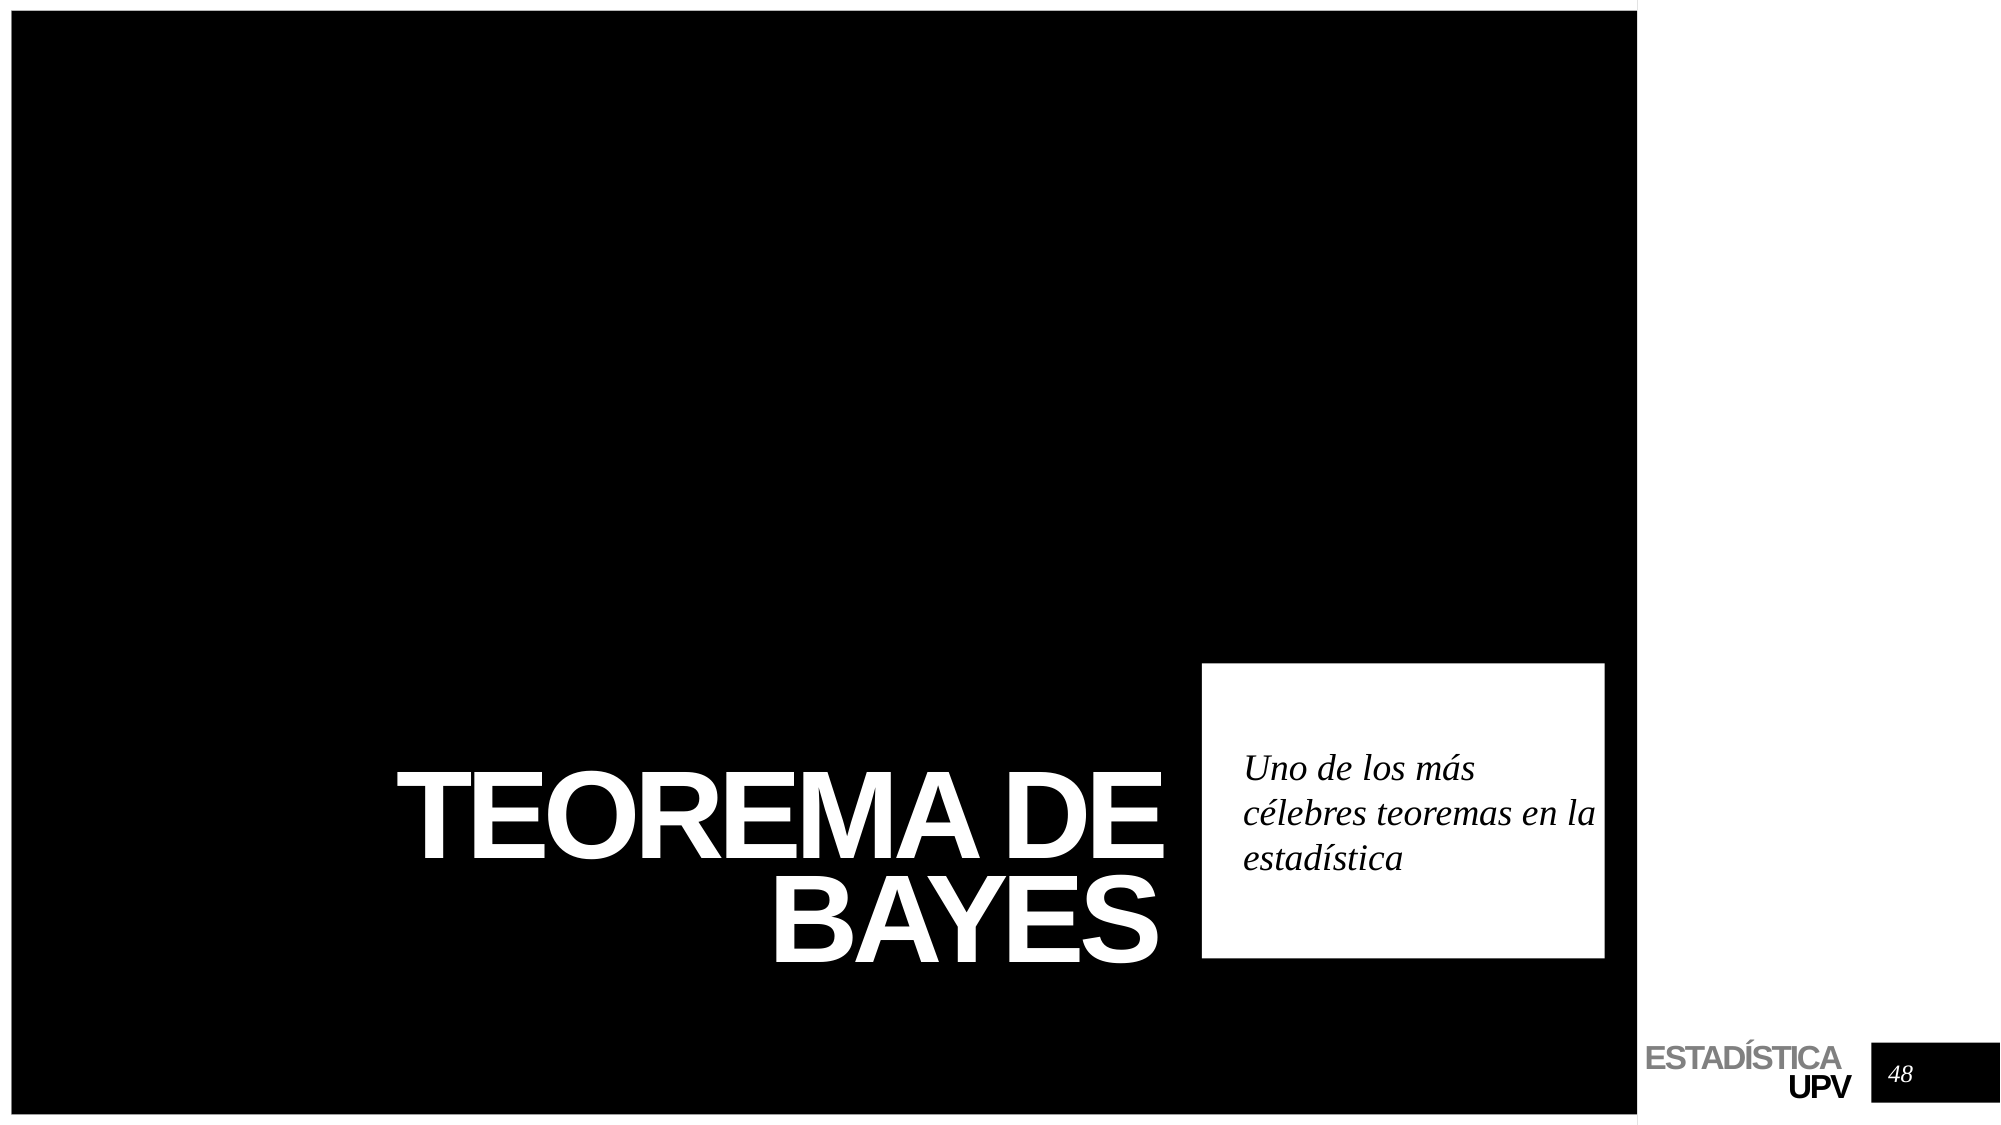

# Teorema de bayes
Uno de los más célebres teoremas en la estadística
48